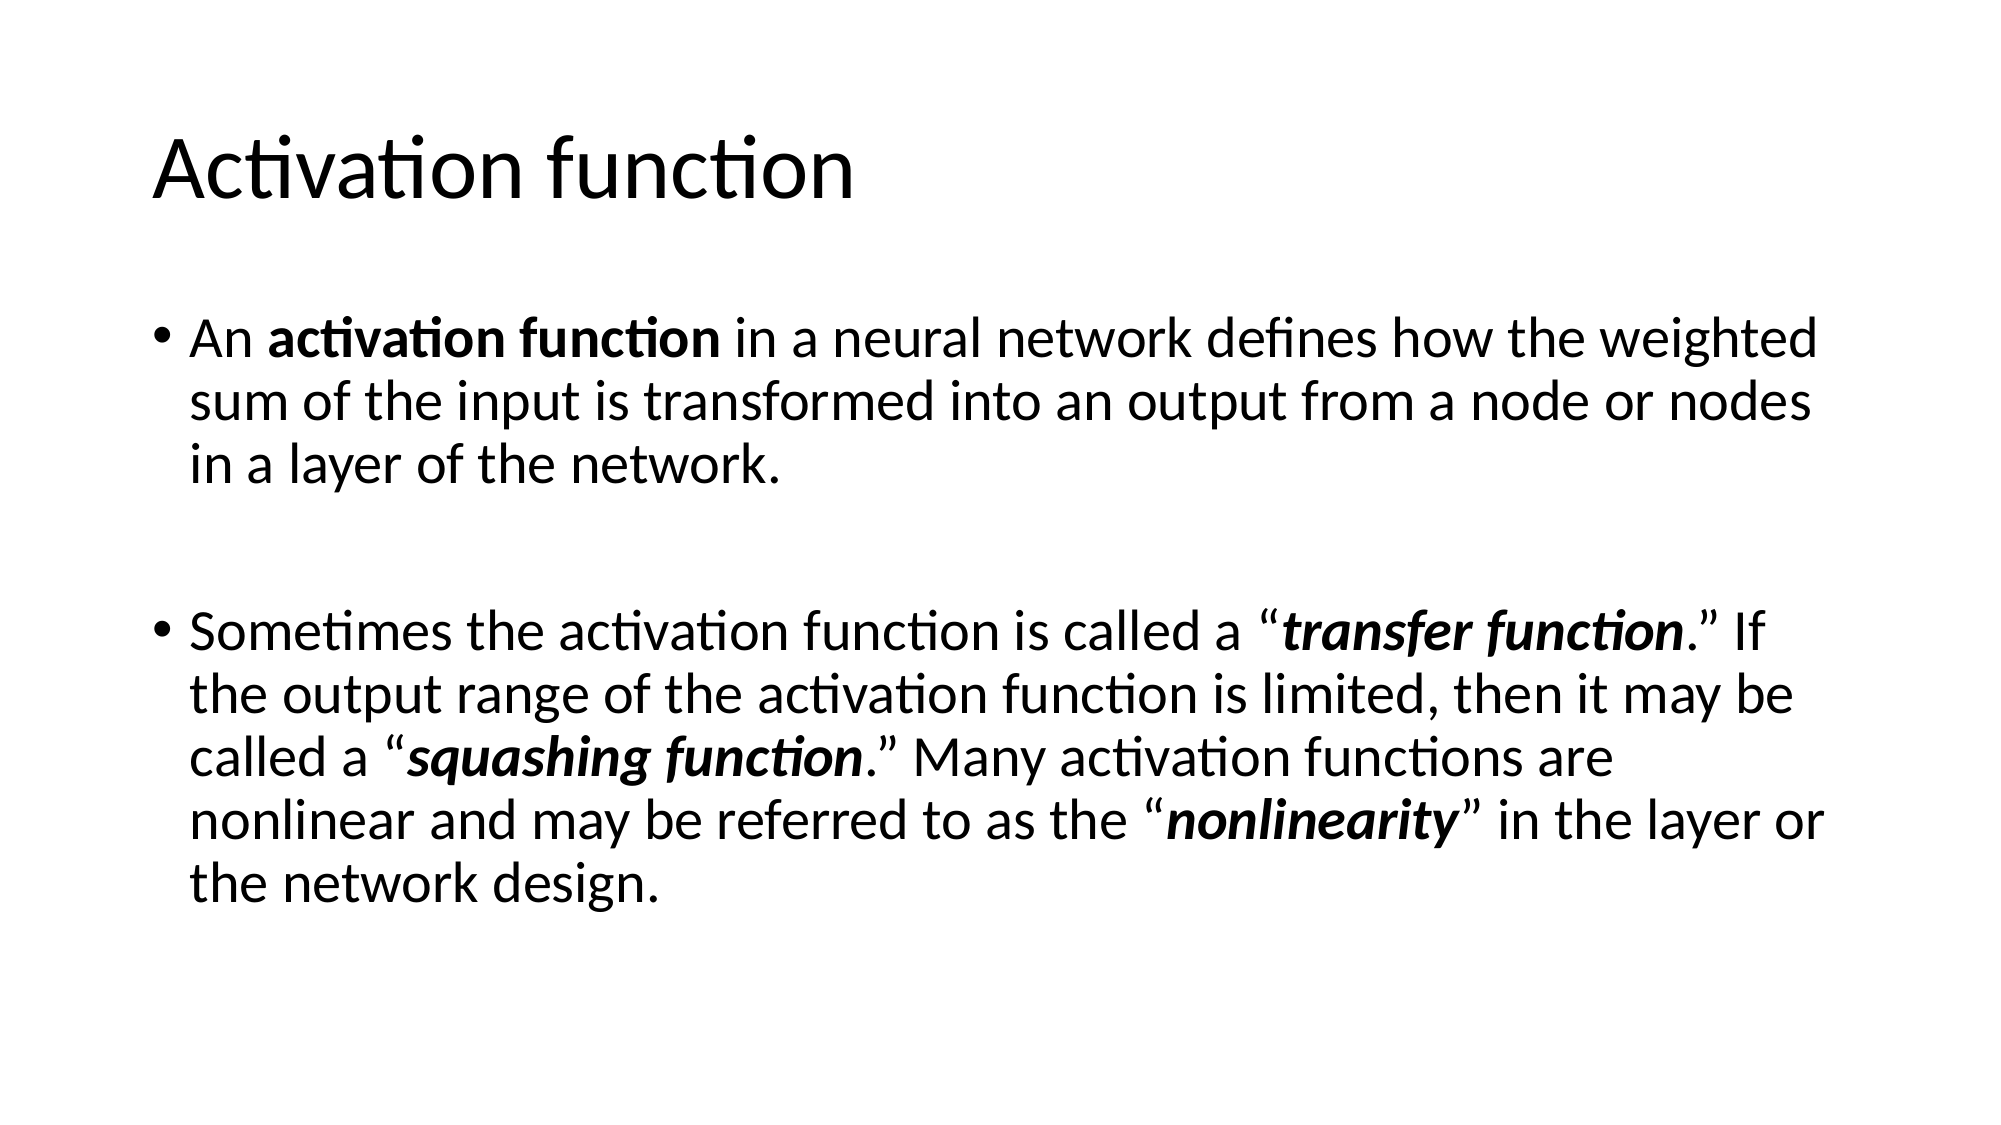

# Activation function
An activation function in a neural network defines how the weighted sum of the input is transformed into an output from a node or nodes in a layer of the network.

Sometimes the activation function is called a “transfer function.” If the output range of the activation function is limited, then it may be called a “squashing function.” Many activation functions are nonlinear and may be referred to as the “nonlinearity” in the layer or the network design.